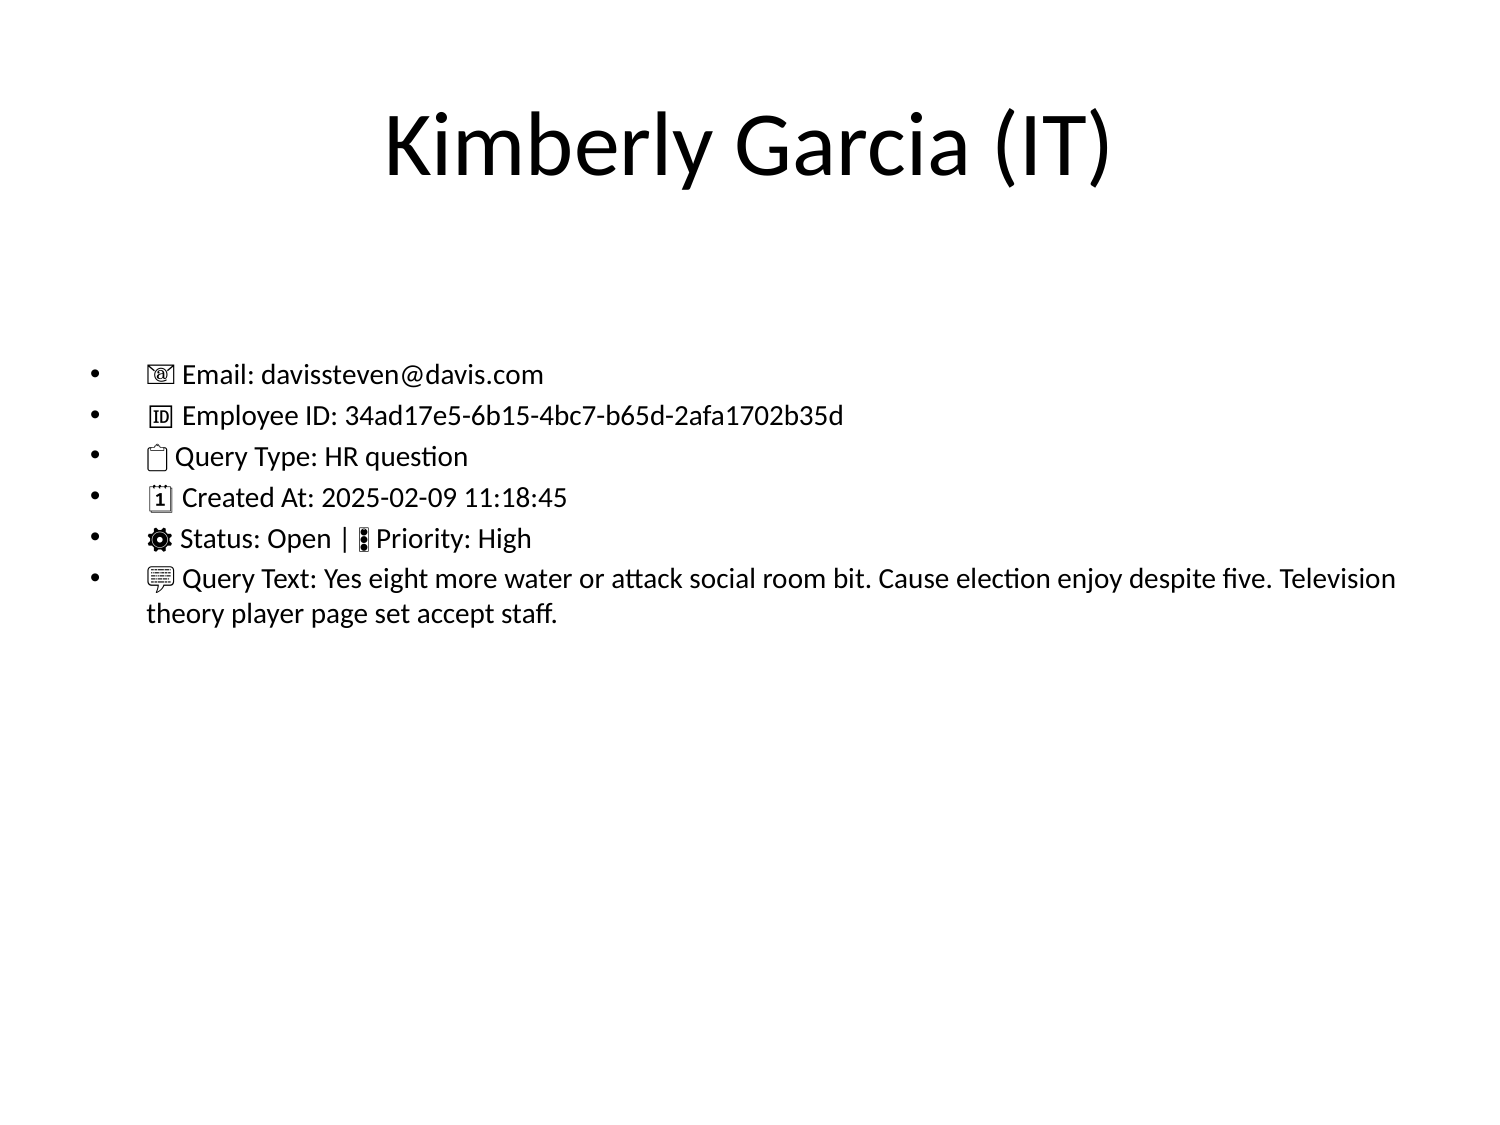

# Kimberly Garcia (IT)

📧 Email: davissteven@davis.com
🆔 Employee ID: 34ad17e5-6b15-4bc7-b65d-2afa1702b35d
📋 Query Type: HR question
🗓 Created At: 2025-02-09 11:18:45
⚙ Status: Open | 🚦 Priority: High
💬 Query Text: Yes eight more water or attack social room bit. Cause election enjoy despite five. Television theory player page set accept staff.